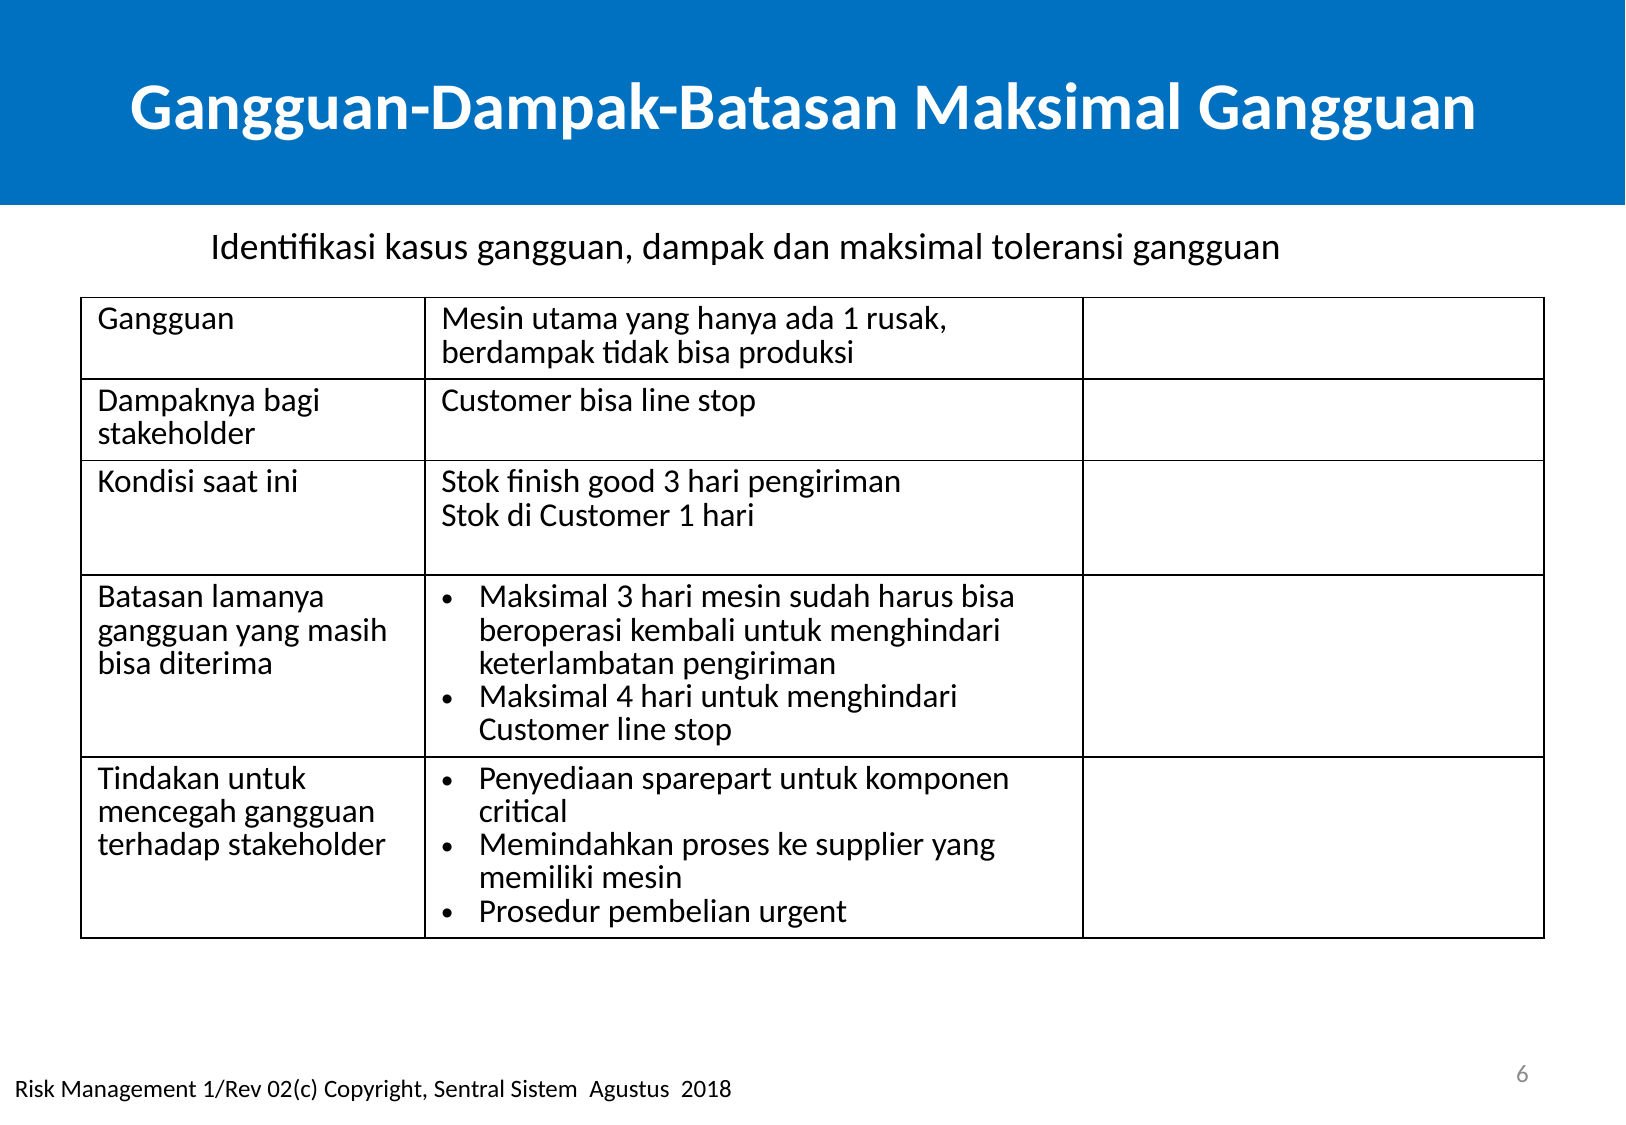

# Gangguan-Dampak-Batasan Maksimal Gangguan
Identifikasi kasus gangguan, dampak dan maksimal toleransi gangguan
| Gangguan | Mesin utama yang hanya ada 1 rusak, berdampak tidak bisa produksi |  |
| --- | --- | --- |
| Dampaknya bagi stakeholder | Customer bisa line stop |  |
| Kondisi saat ini | Stok finish good 3 hari pengiriman Stok di Customer 1 hari |  |
| Batasan lamanya gangguan yang masih bisa diterima | Maksimal 3 hari mesin sudah harus bisa beroperasi kembali untuk menghindari keterlambatan pengiriman Maksimal 4 hari untuk menghindari Customer line stop |  |
| Tindakan untuk mencegah gangguan terhadap stakeholder | Penyediaan sparepart untuk komponen critical Memindahkan proses ke supplier yang memiliki mesin Prosedur pembelian urgent |  |
6